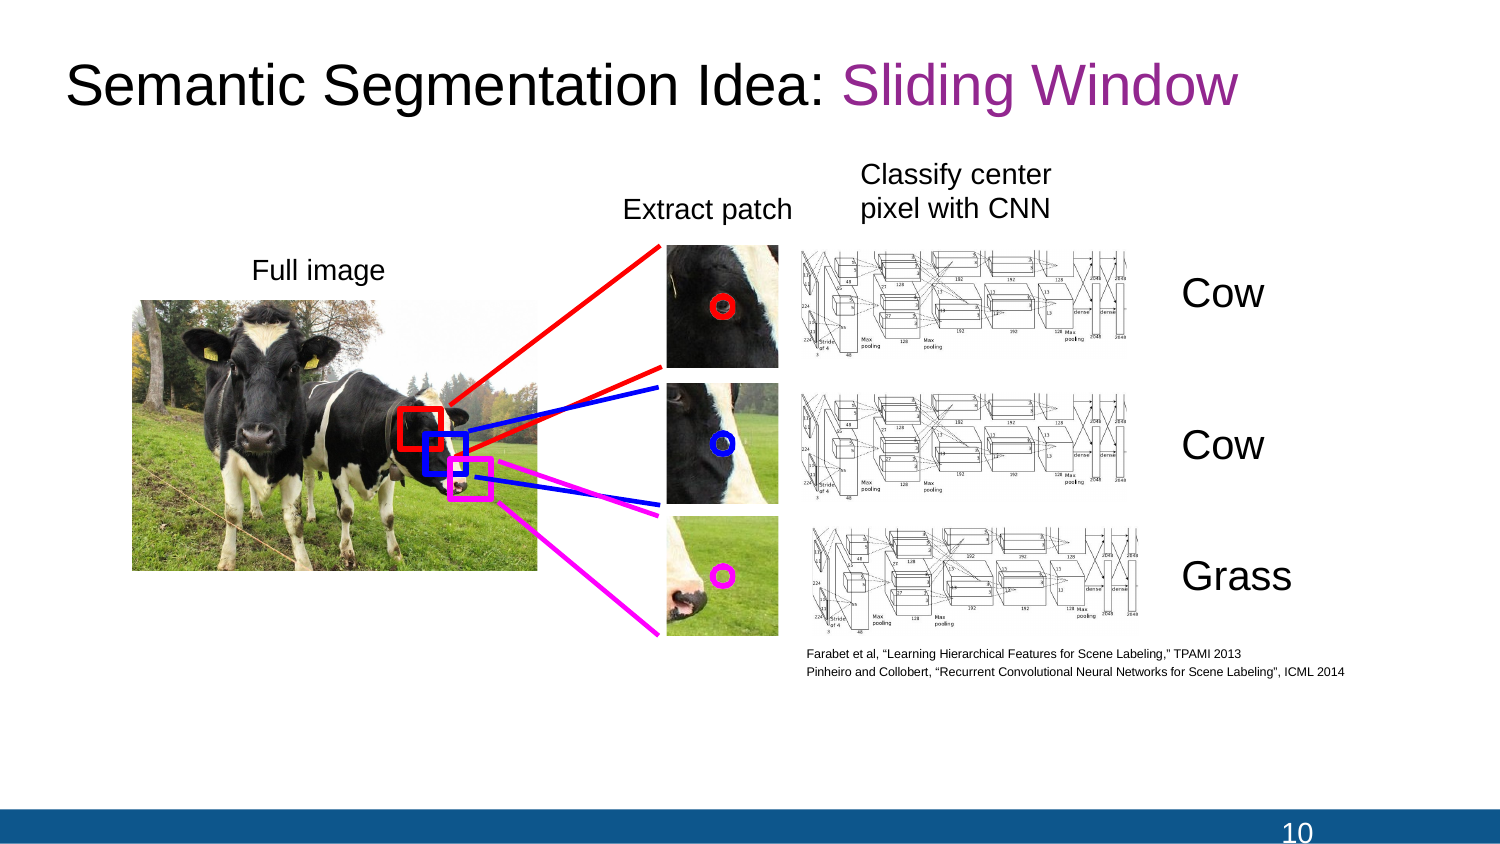

# Semantic Segmentation Idea: Sliding Window
Classify center  pixel with CNN
Extract patch

Full image

Cow

Cow

Grass

Farabet et al, “Learning Hierarchical Features for Scene Labeling,” TPAMI 2013
Pinheiro and Collobert, “Recurrent Convolutional Neural Networks for Scene Labeling”, ICML 2014
10